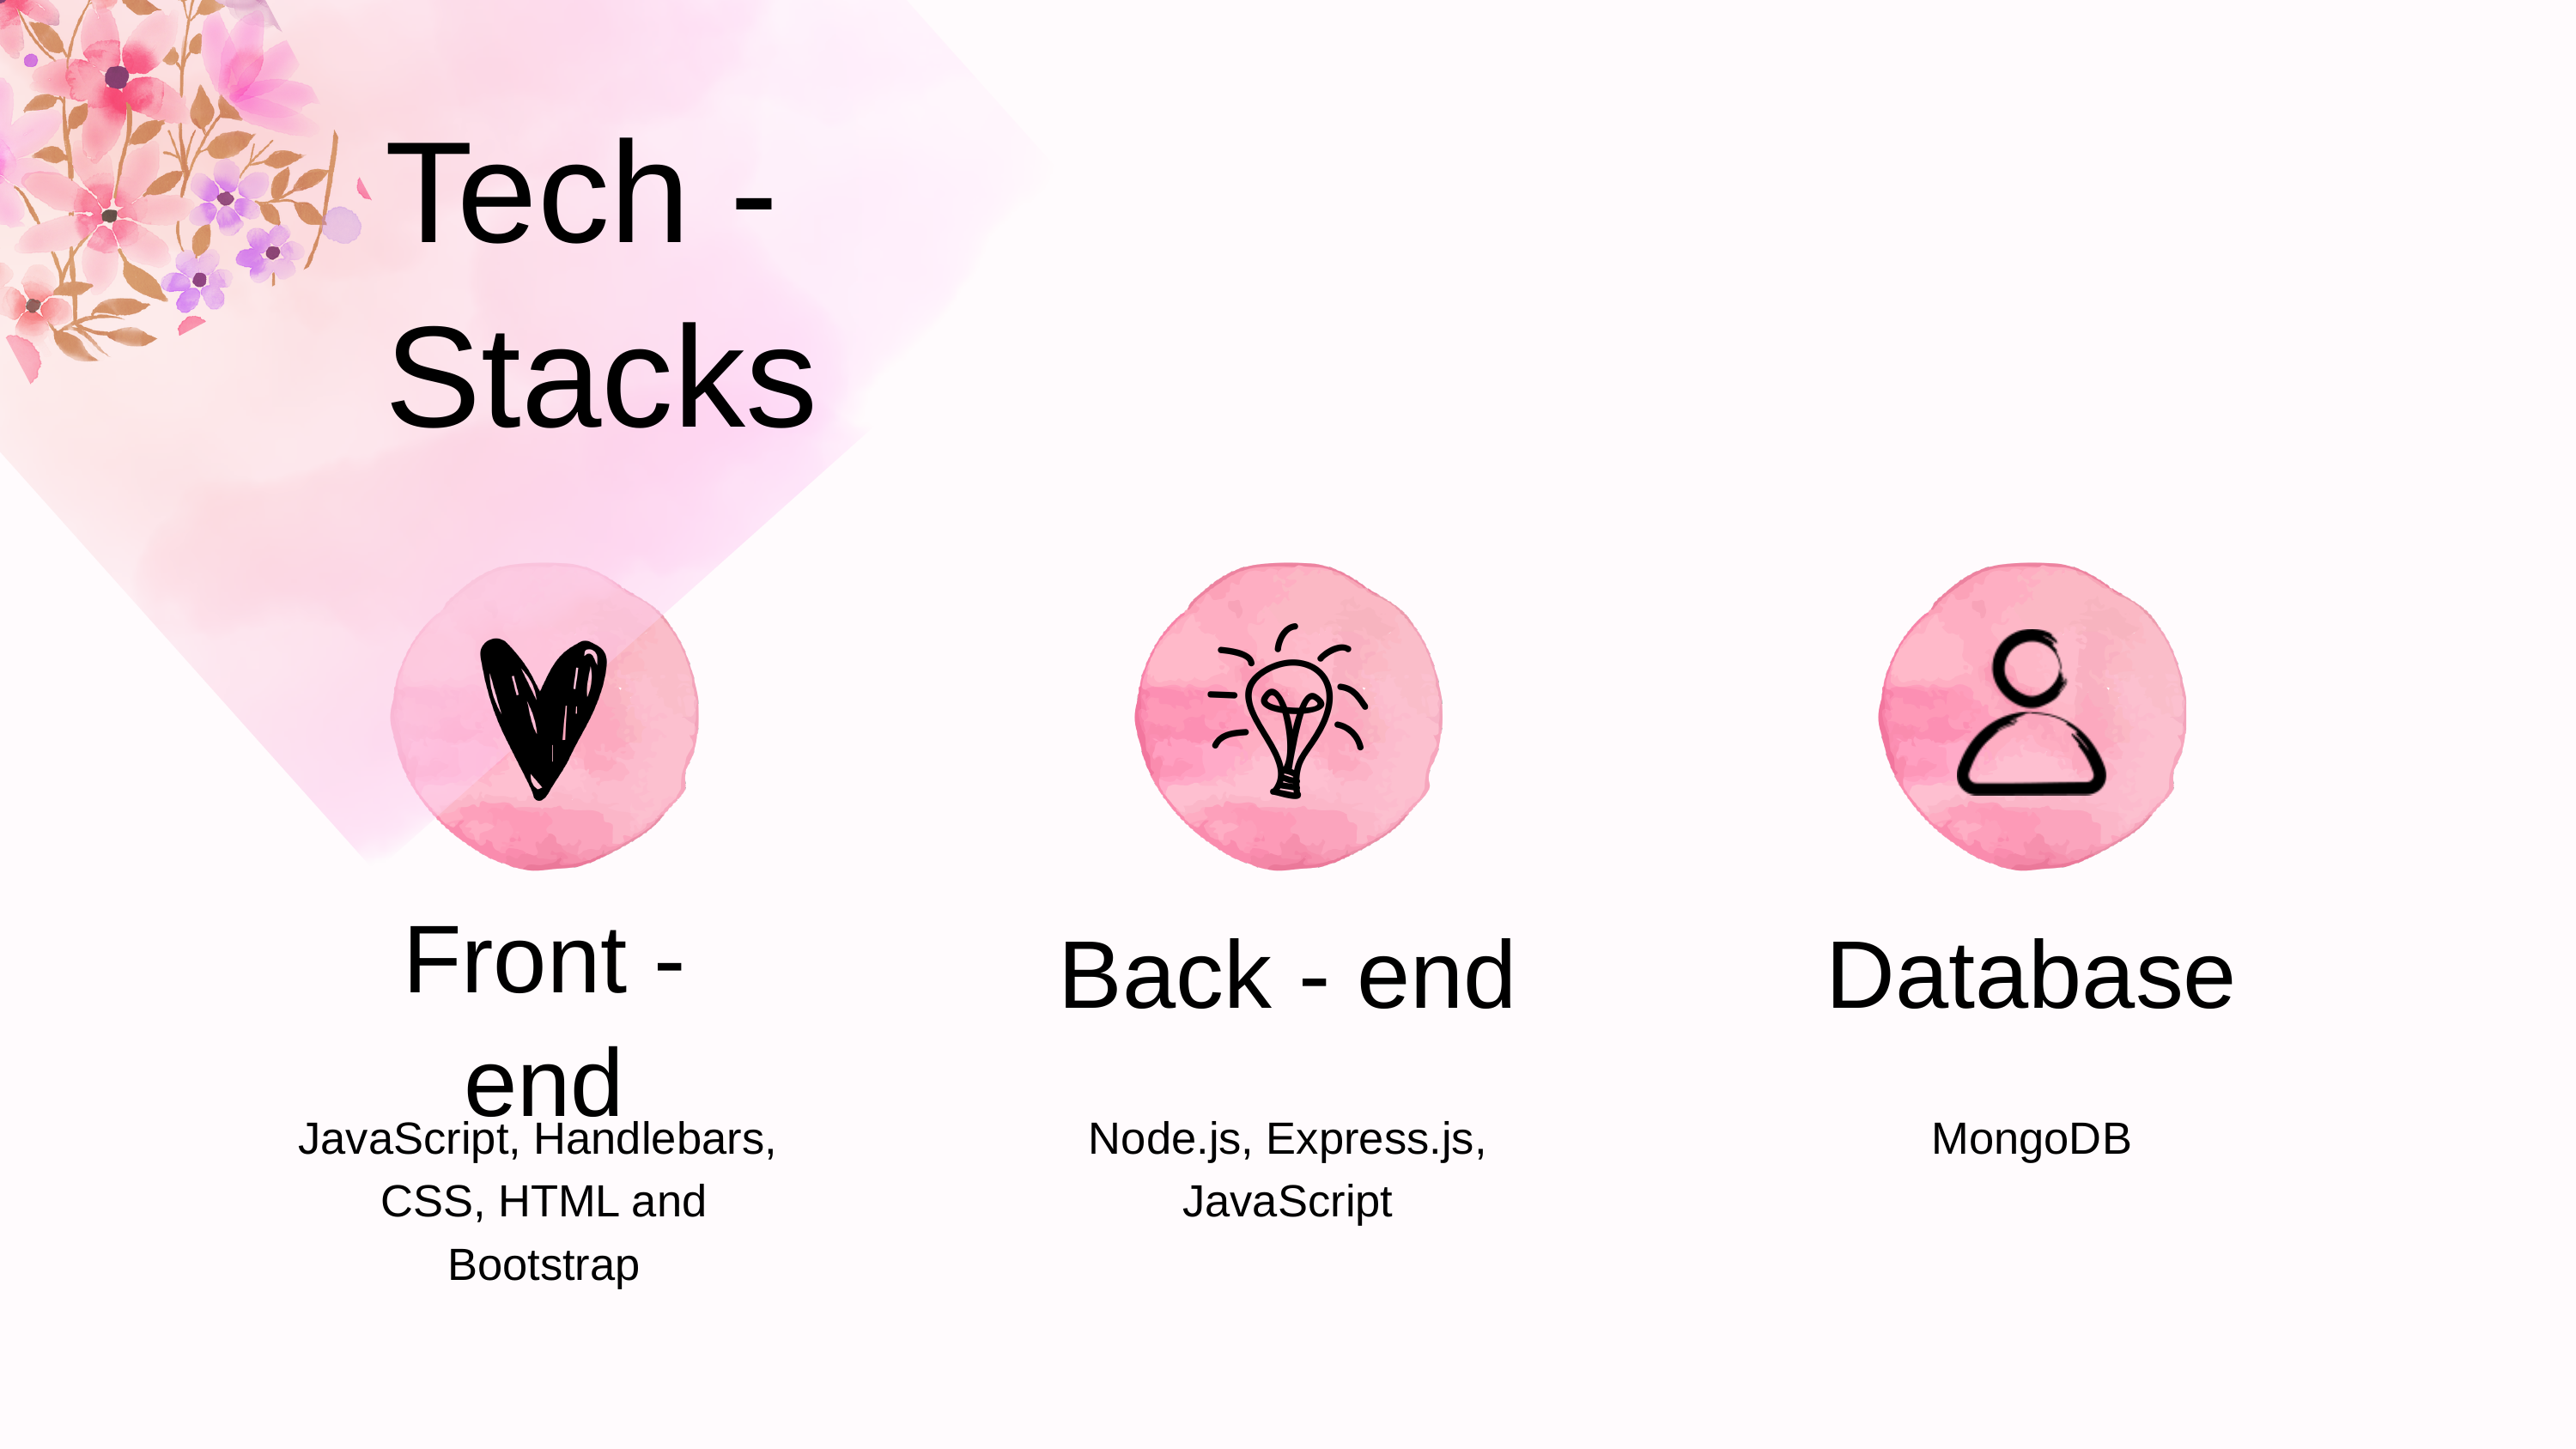

Tech - Stacks

Front - end
Back - end
Database
JavaScript, Handlebars,
CSS, HTML and
Bootstrap
Node.js, Express.js,
JavaScript
MongoDB